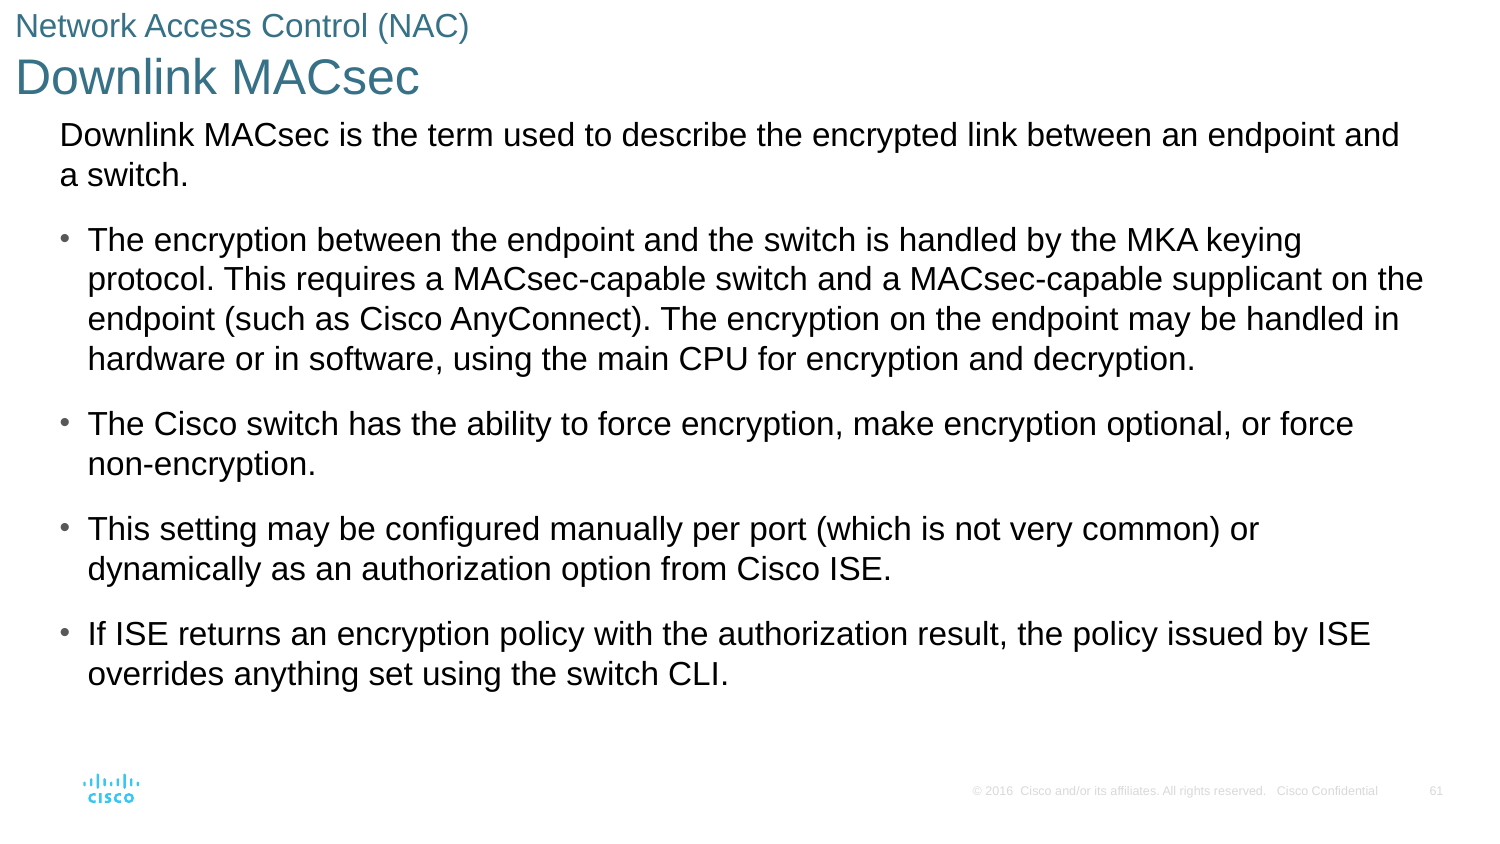

# Network Access Control (NAC) Downlink MACsec
Downlink MACsec is the term used to describe the encrypted link between an endpoint and a switch.
The encryption between the endpoint and the switch is handled by the MKA keying protocol. This requires a MACsec-capable switch and a MACsec-capable supplicant on the endpoint (such as Cisco AnyConnect). The encryption on the endpoint may be handled in hardware or in software, using the main CPU for encryption and decryption.
The Cisco switch has the ability to force encryption, make encryption optional, or force non-encryption.
This setting may be configured manually per port (which is not very common) or dynamically as an authorization option from Cisco ISE.
If ISE returns an encryption policy with the authorization result, the policy issued by ISE overrides anything set using the switch CLI.